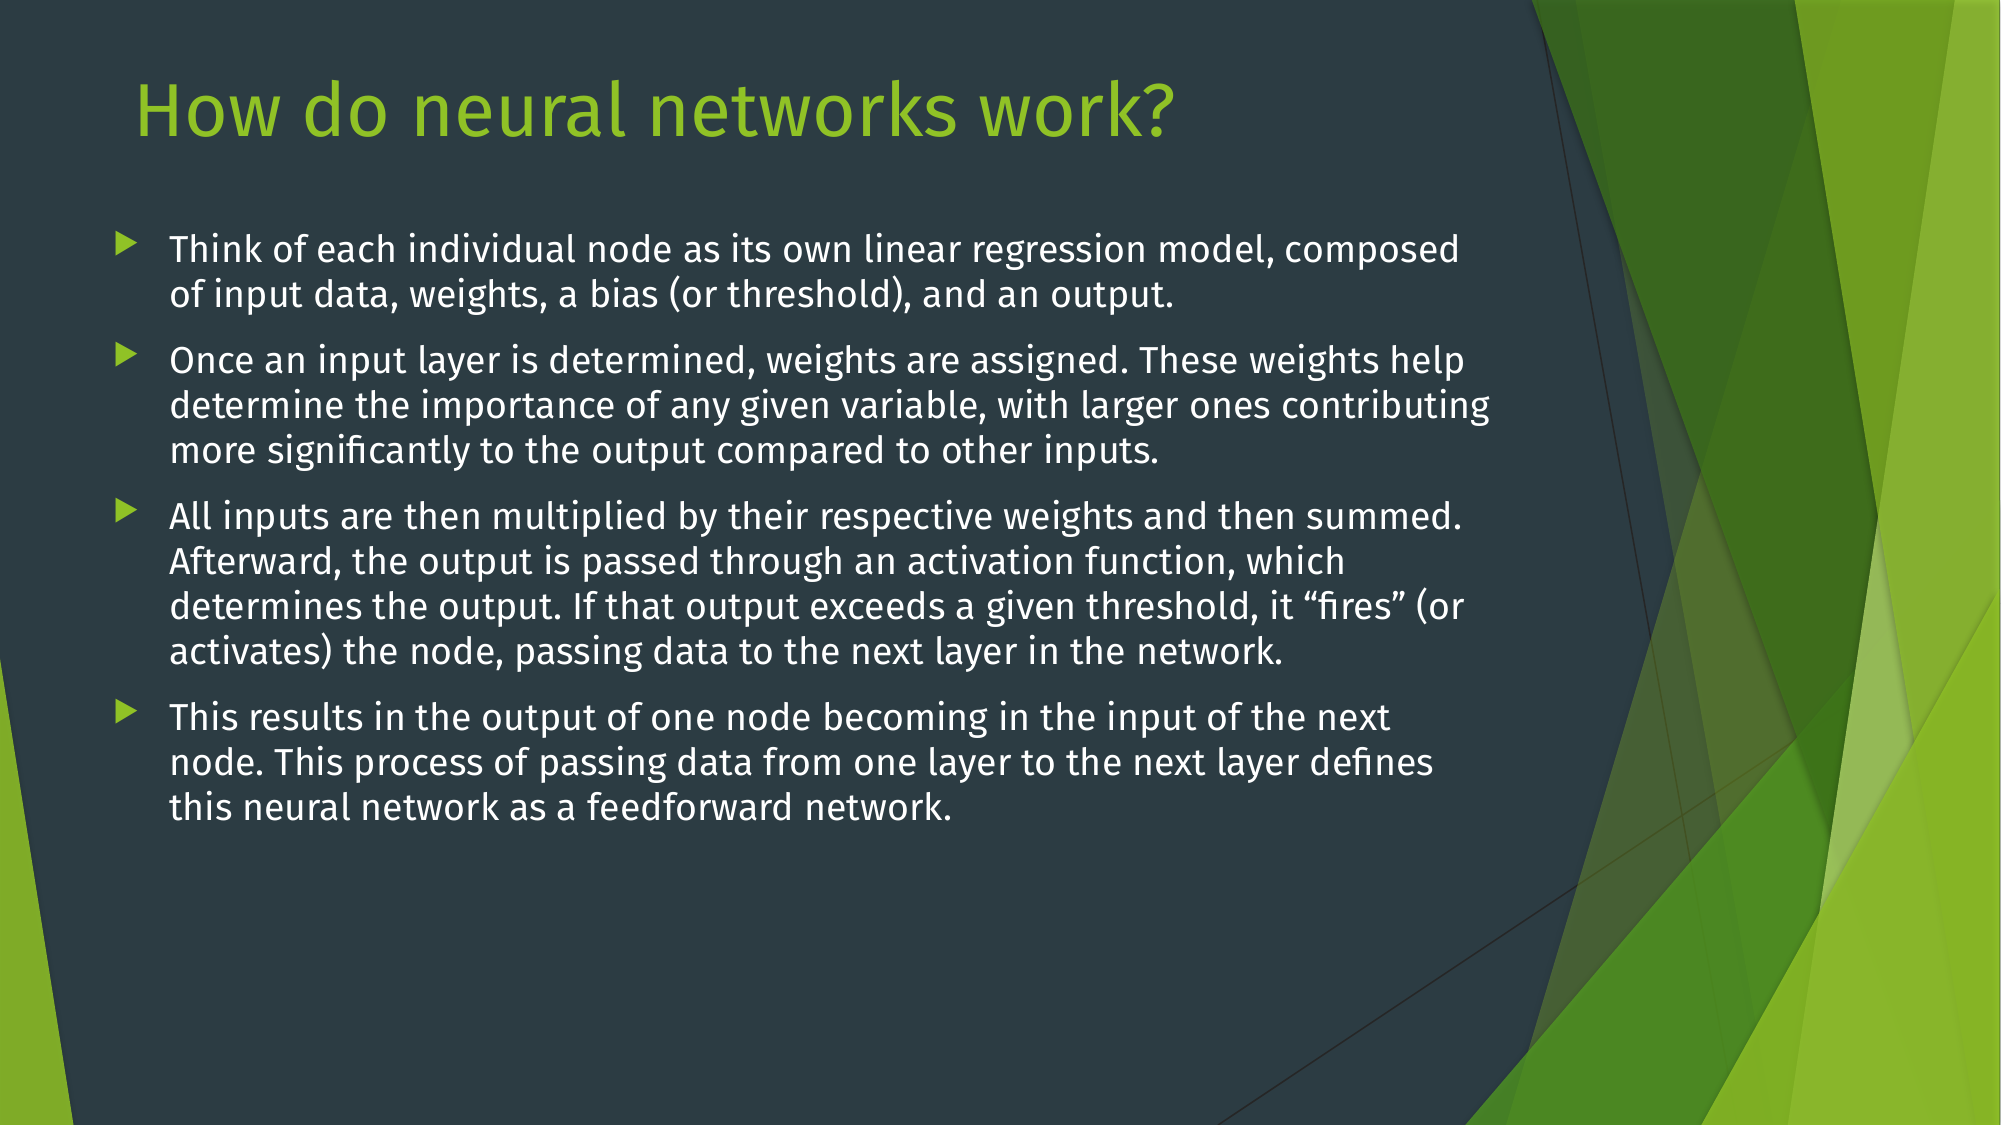

# How do neural networks work?
Think of each individual node as its own linear regression model, composed of input data, weights, a bias (or threshold), and an output.
Once an input layer is determined, weights are assigned. These weights help determine the importance of any given variable, with larger ones contributing more significantly to the output compared to other inputs.
All inputs are then multiplied by their respective weights and then summed. Afterward, the output is passed through an activation function, which determines the output. If that output exceeds a given threshold, it “fires” (or activates) the node, passing data to the next layer in the network.
This results in the output of one node becoming in the input of the next node. This process of passing data from one layer to the next layer defines this neural network as a feedforward network.